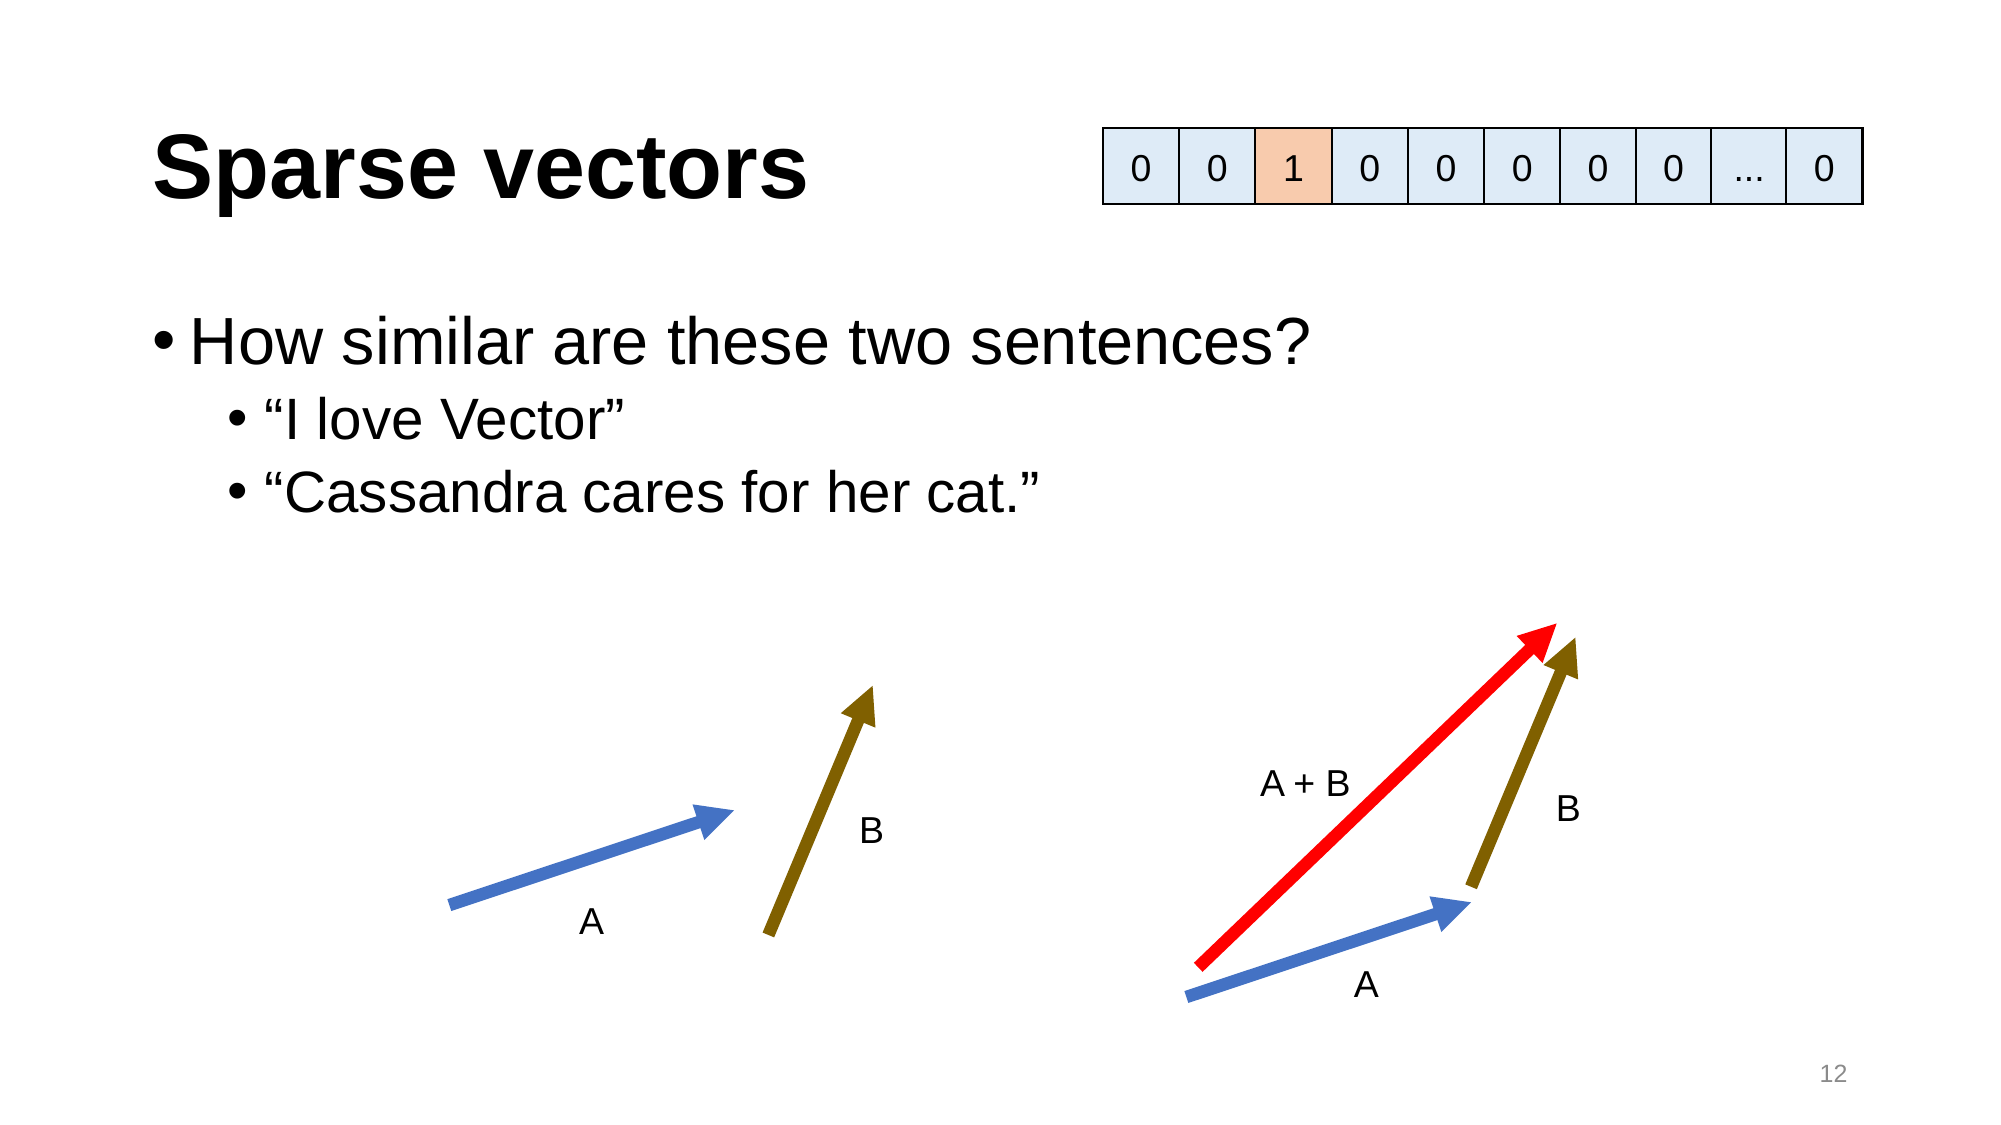

# Sparse vectors
0
...
0
0
0
0
0
0
1
0
How similar are these two sentences?
“I love Vector”
“Cassandra cares for her cat.”
A + B
B
B
A
A
12